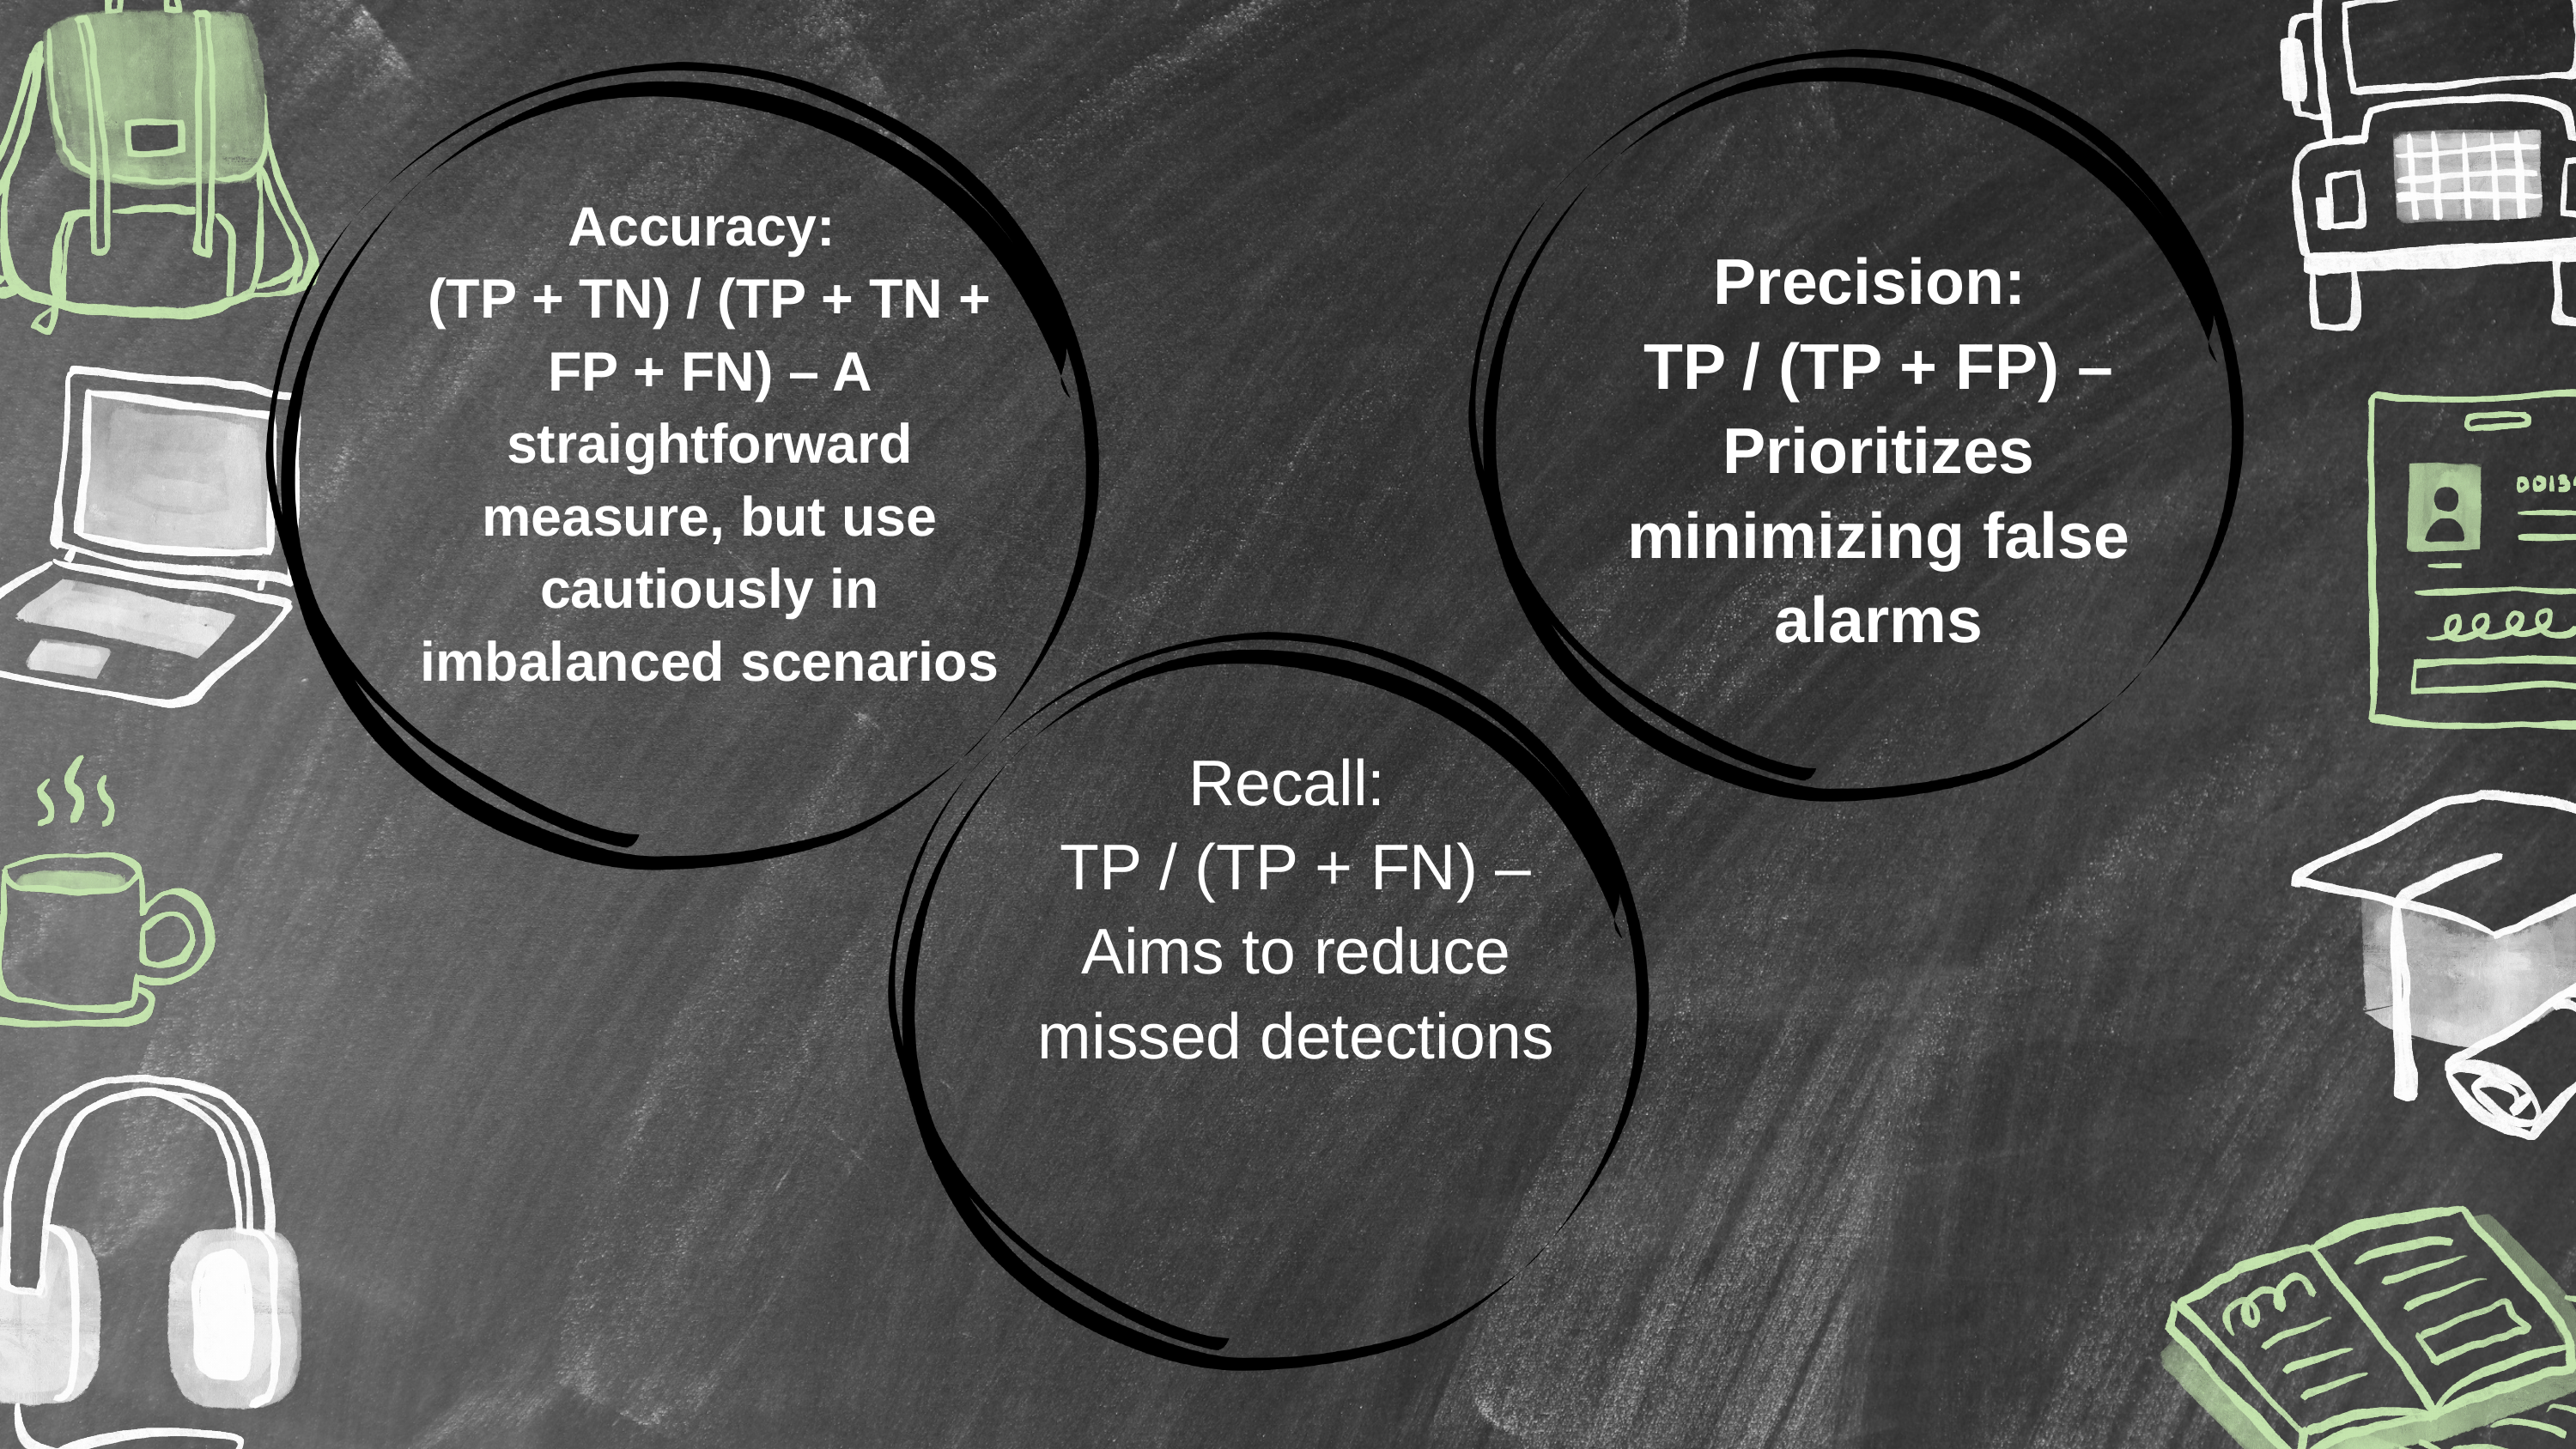

Accuracy:
(TP + TN) / (TP + TN + FP + FN) – A straightforward measure, but use cautiously in imbalanced scenarios
Precision:
TP / (TP + FP) – Prioritizes minimizing false alarms

Recall:
TP / (TP + FN) – Aims to reduce missed detections